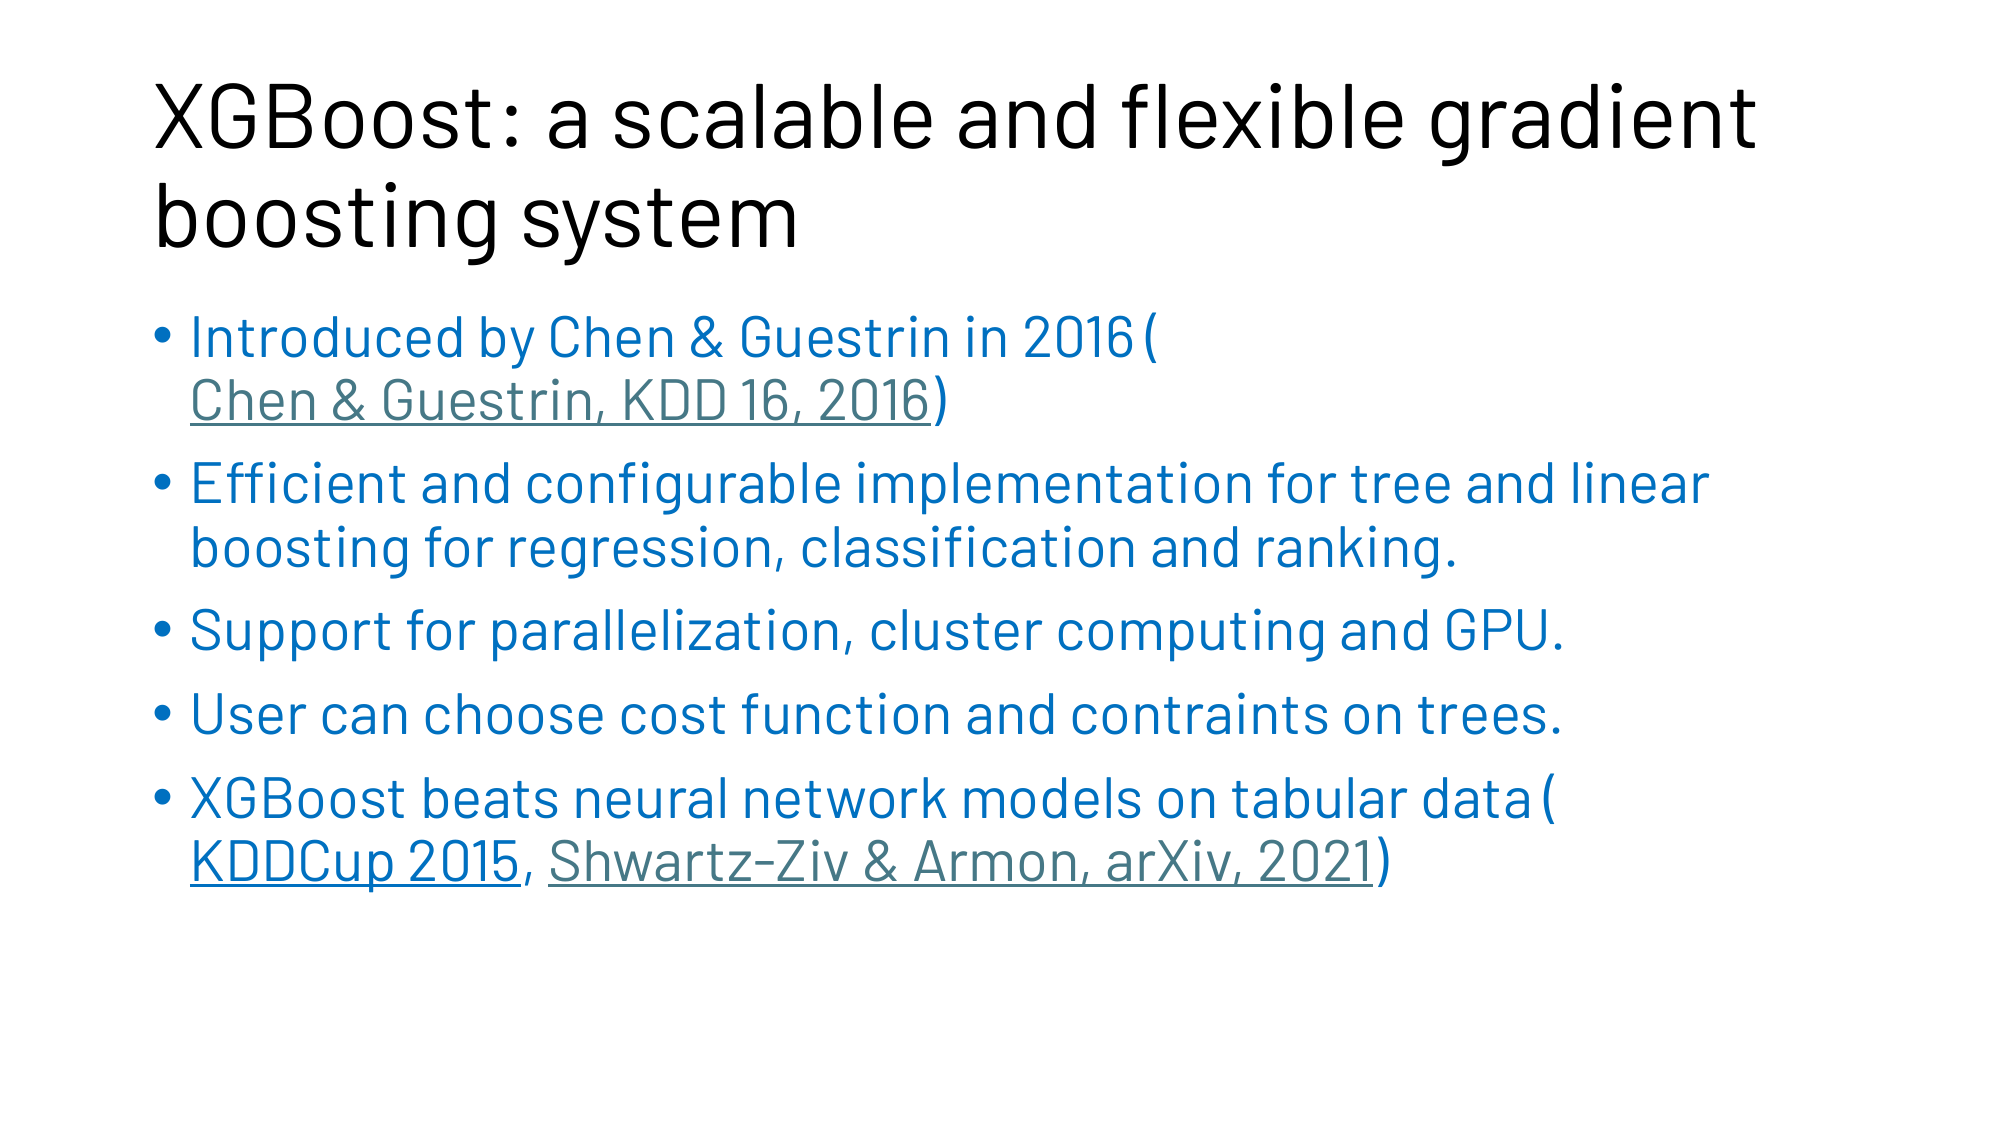

# XGBoost: a scalable and flexible gradient boosting system
Introduced by Chen & Guestrin in 2016 (Chen & Guestrin, KDD 16, 2016)
Efficient and configurable implementation for tree and linear boosting for regression, classification and ranking.
Support for parallelization, cluster computing and GPU.
User can choose cost function and contraints on trees.
XGBoost beats neural network models on tabular data (KDDCup 2015, Shwartz-Ziv & Armon, arXiv, 2021)